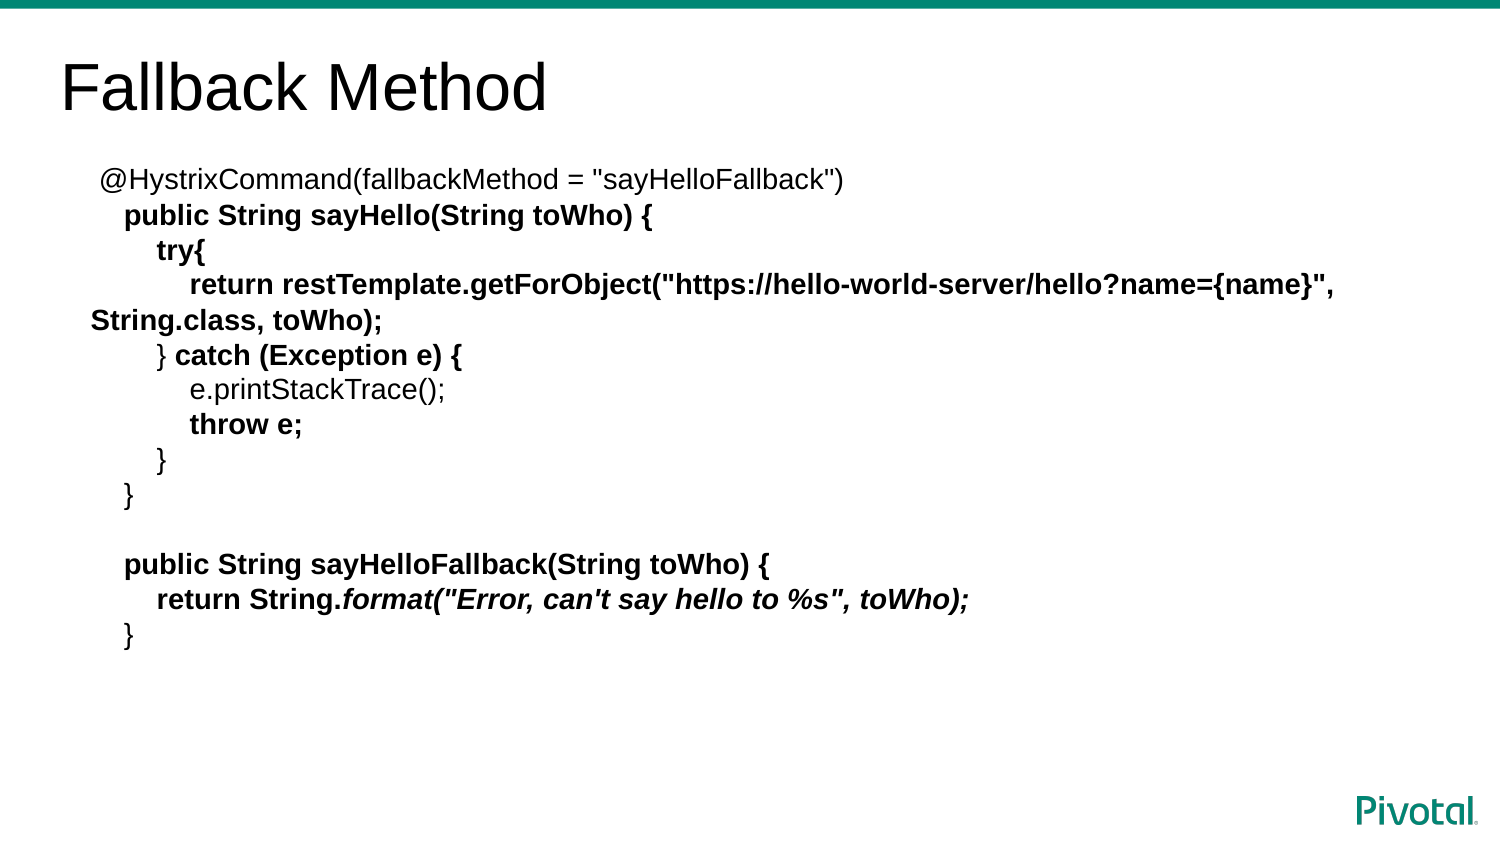

# Fallback Method
 @HystrixCommand(fallbackMethod = "sayHelloFallback")
    public String sayHello(String toWho) {
        try{
            return restTemplate.getForObject("https://hello-world-server/hello?name={name}", String.class, toWho);
        } catch (Exception e) {
            e.printStackTrace();
            throw e;
        }
    }

    public String sayHelloFallback(String toWho) {
        return String.format("Error, can't say hello to %s", toWho);
    }